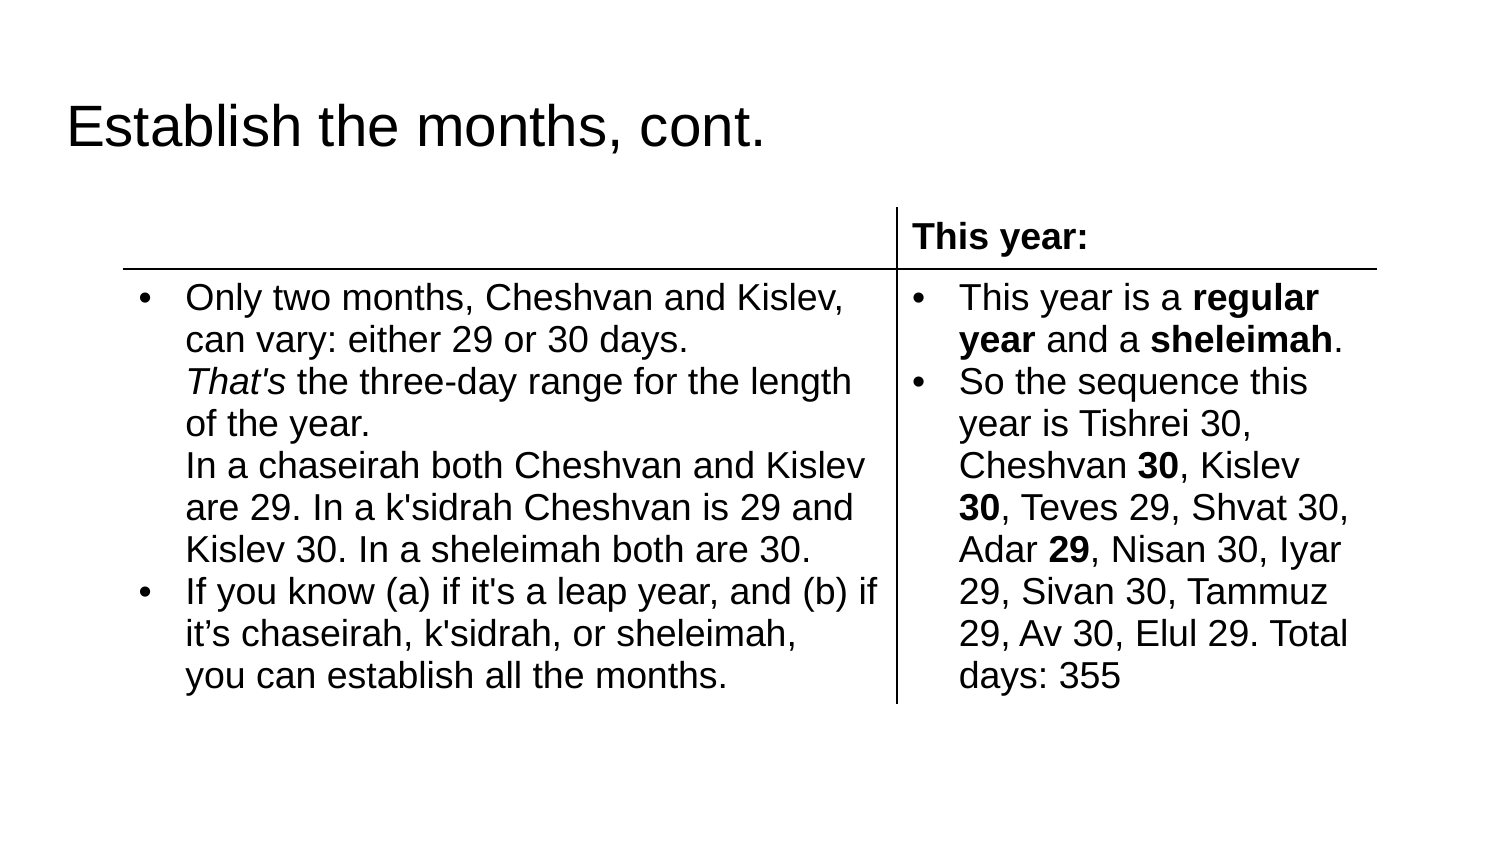

# Establish the months, cont.
|  | This year: |
| --- | --- |
| Only two months, Cheshvan and Kislev, can vary: either 29 or 30 days. That's the three-day range for the length of the year. In a chaseirah both Cheshvan and Kislev are 29. In a k'sidrah Cheshvan is 29 and Kislev 30. In a sheleimah both are 30. If you know (a) if it's a leap year, and (b) if it’s chaseirah, k'sidrah, or sheleimah, you can establish all the months. | This year is a regular year and a sheleimah. So the sequence this year is Tishrei 30, Cheshvan 30, Kislev 30, Teves 29, Shvat 30, Adar 29, Nisan 30, Iyar 29, Sivan 30, Tammuz 29, Av 30, Elul 29. Total days: 355 |